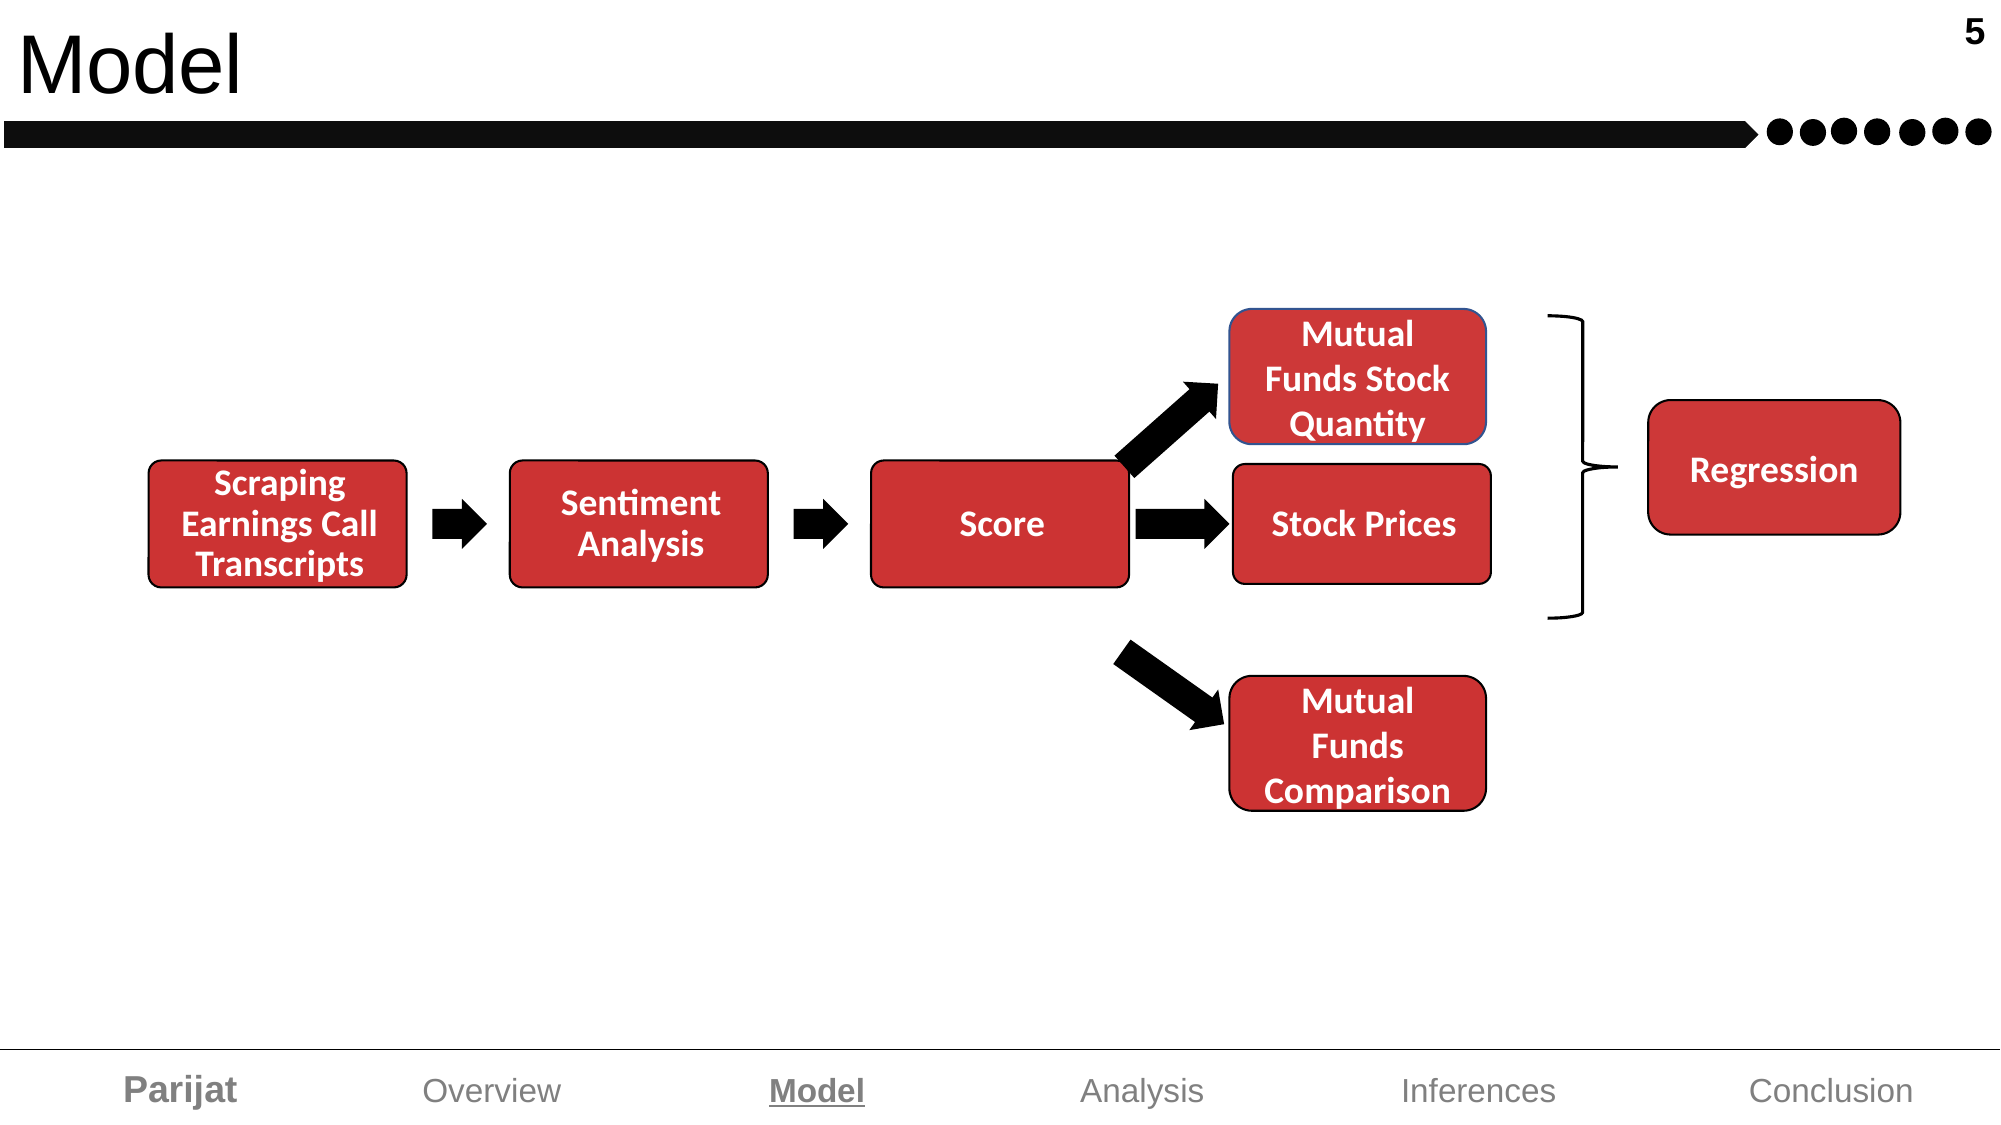

5

Model

Mutual Funds Stock Quantity
Scraping Earnings Call Transcripts

Sentiment Analysis

Score

Stock Prices
Mutual Funds Comparison

Regression
Inferences
Conclusion
Parijat
Overview
Model
Analysis